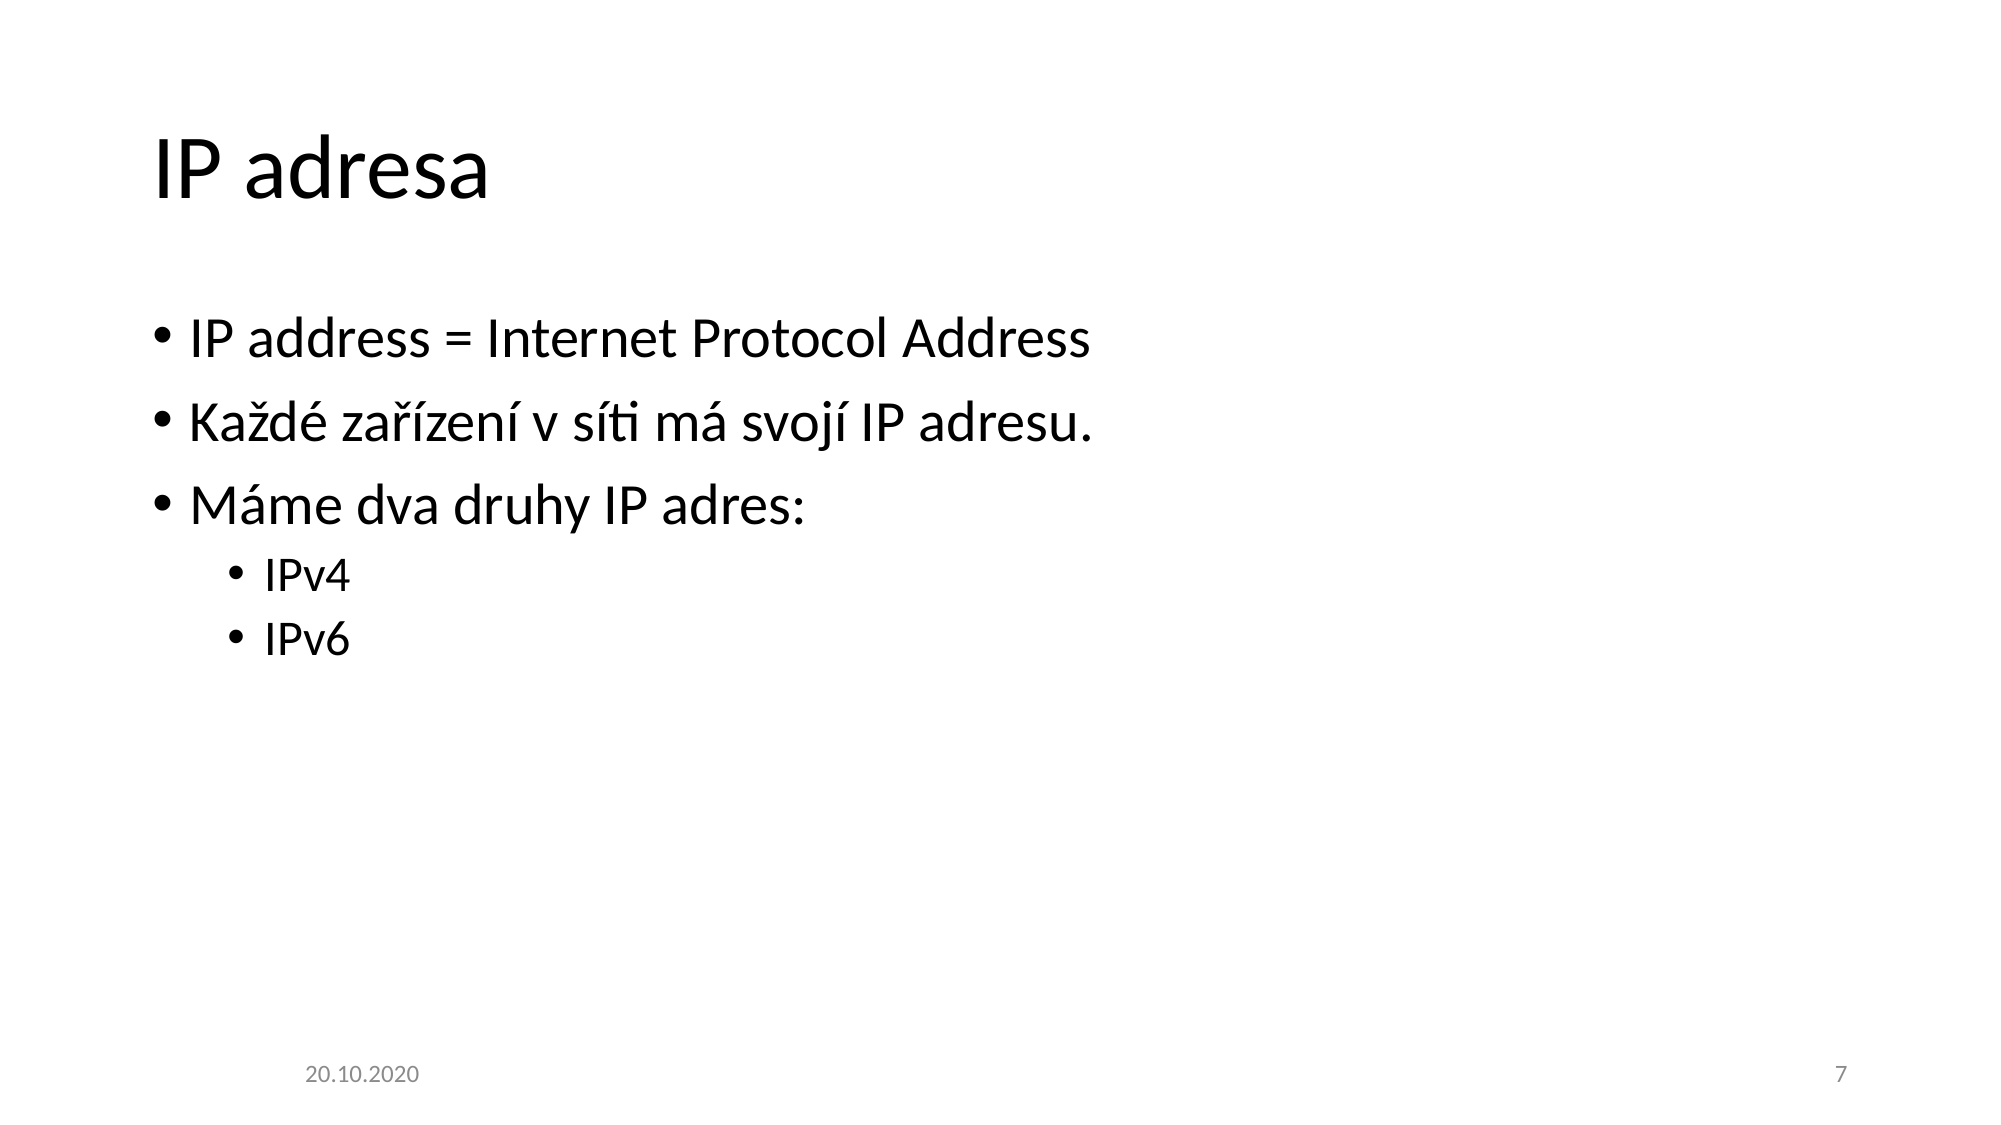

# IP adresa
IP address = Internet Protocol Address
Každé zařízení v síti má svojí IP adresu.
Máme dva druhy IP adres:
IPv4
IPv6
20.10.2020
7